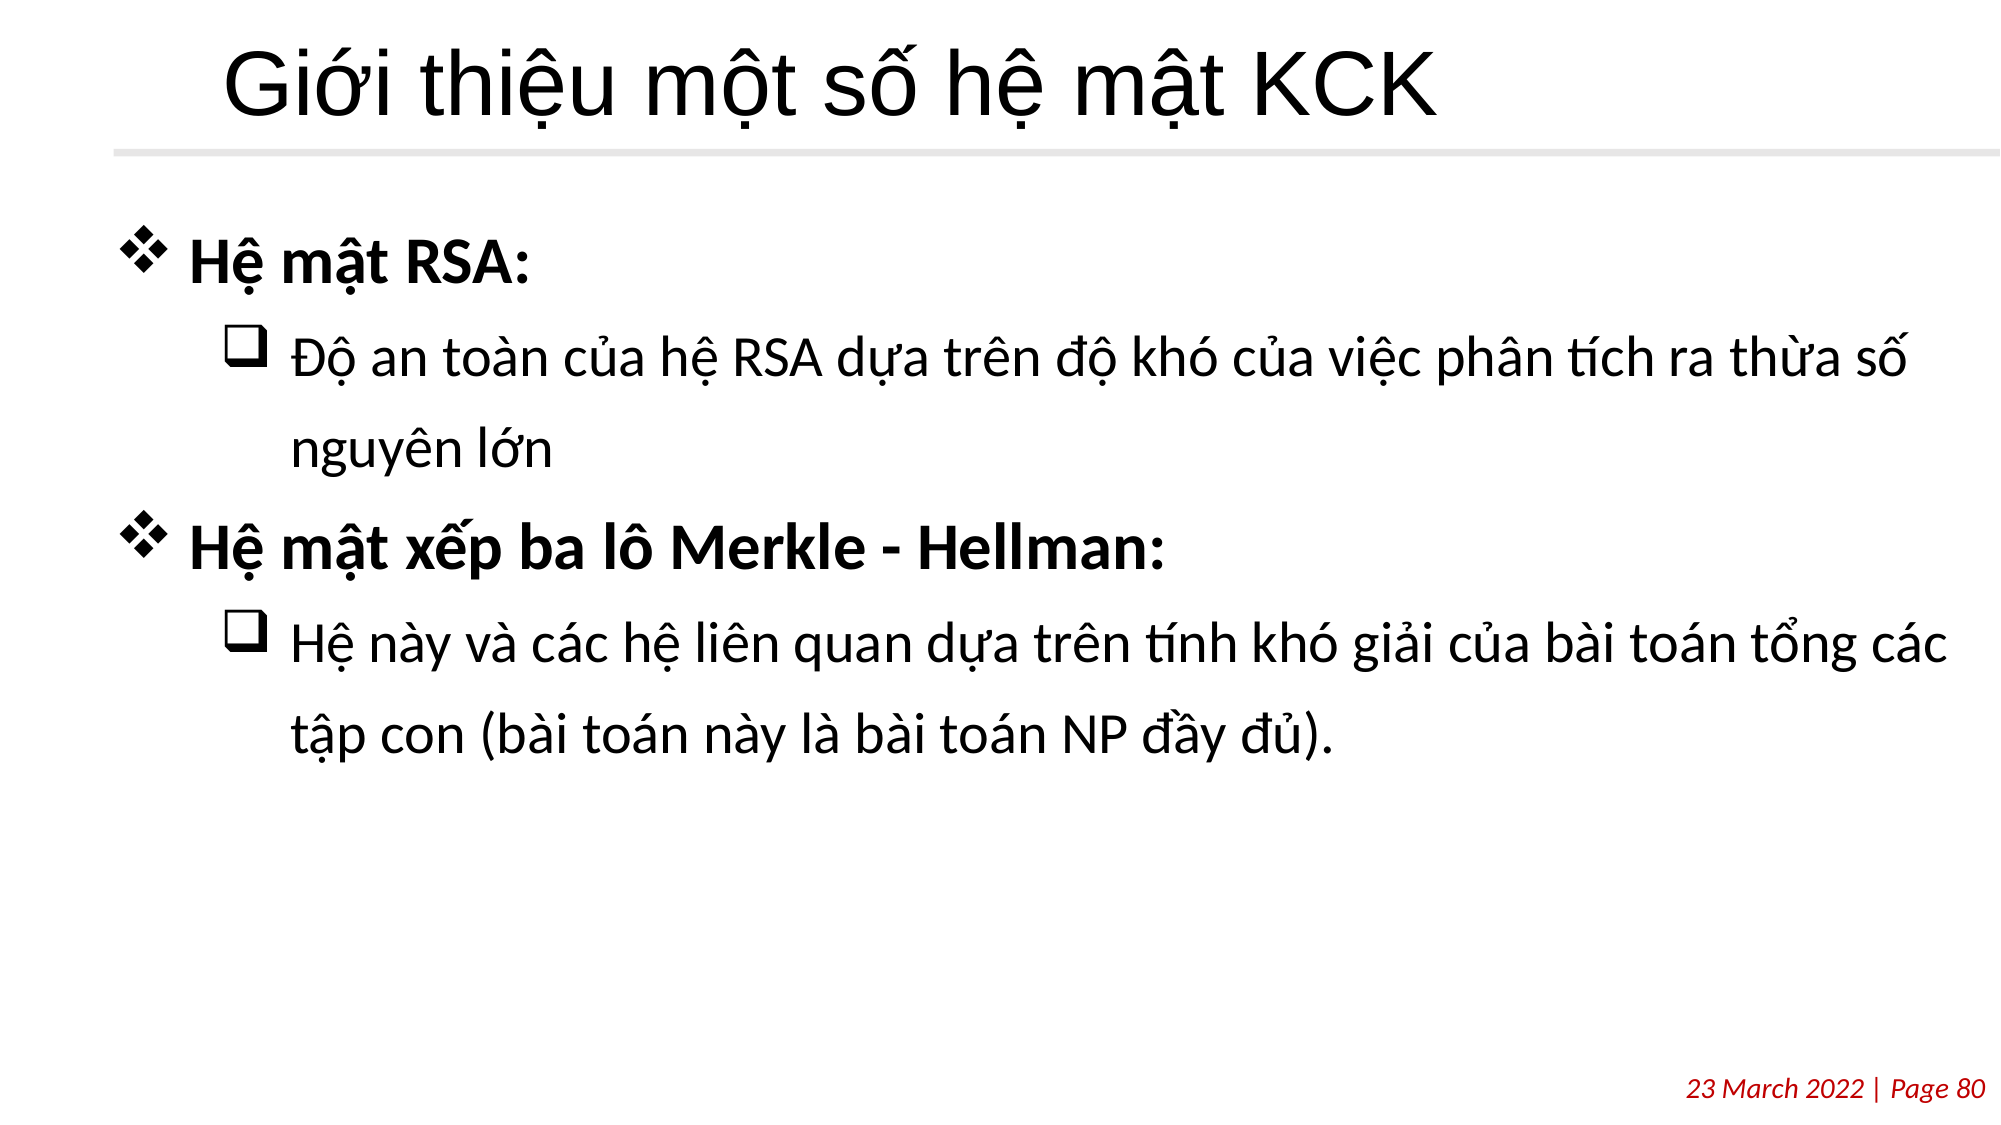

# Giới thiệu một số hệ mật KCK
Hệ mật RSA:
Độ an toàn của hệ RSA dựa trên độ khó của việc phân tích ra thừa số nguyên lớn
Hệ mật xếp ba lô Merkle - Hellman:
Hệ này và các hệ liên quan dựa trên tính khó giải của bài toán tổng các tập con (bài toán này là bài toán NP đầy đủ).